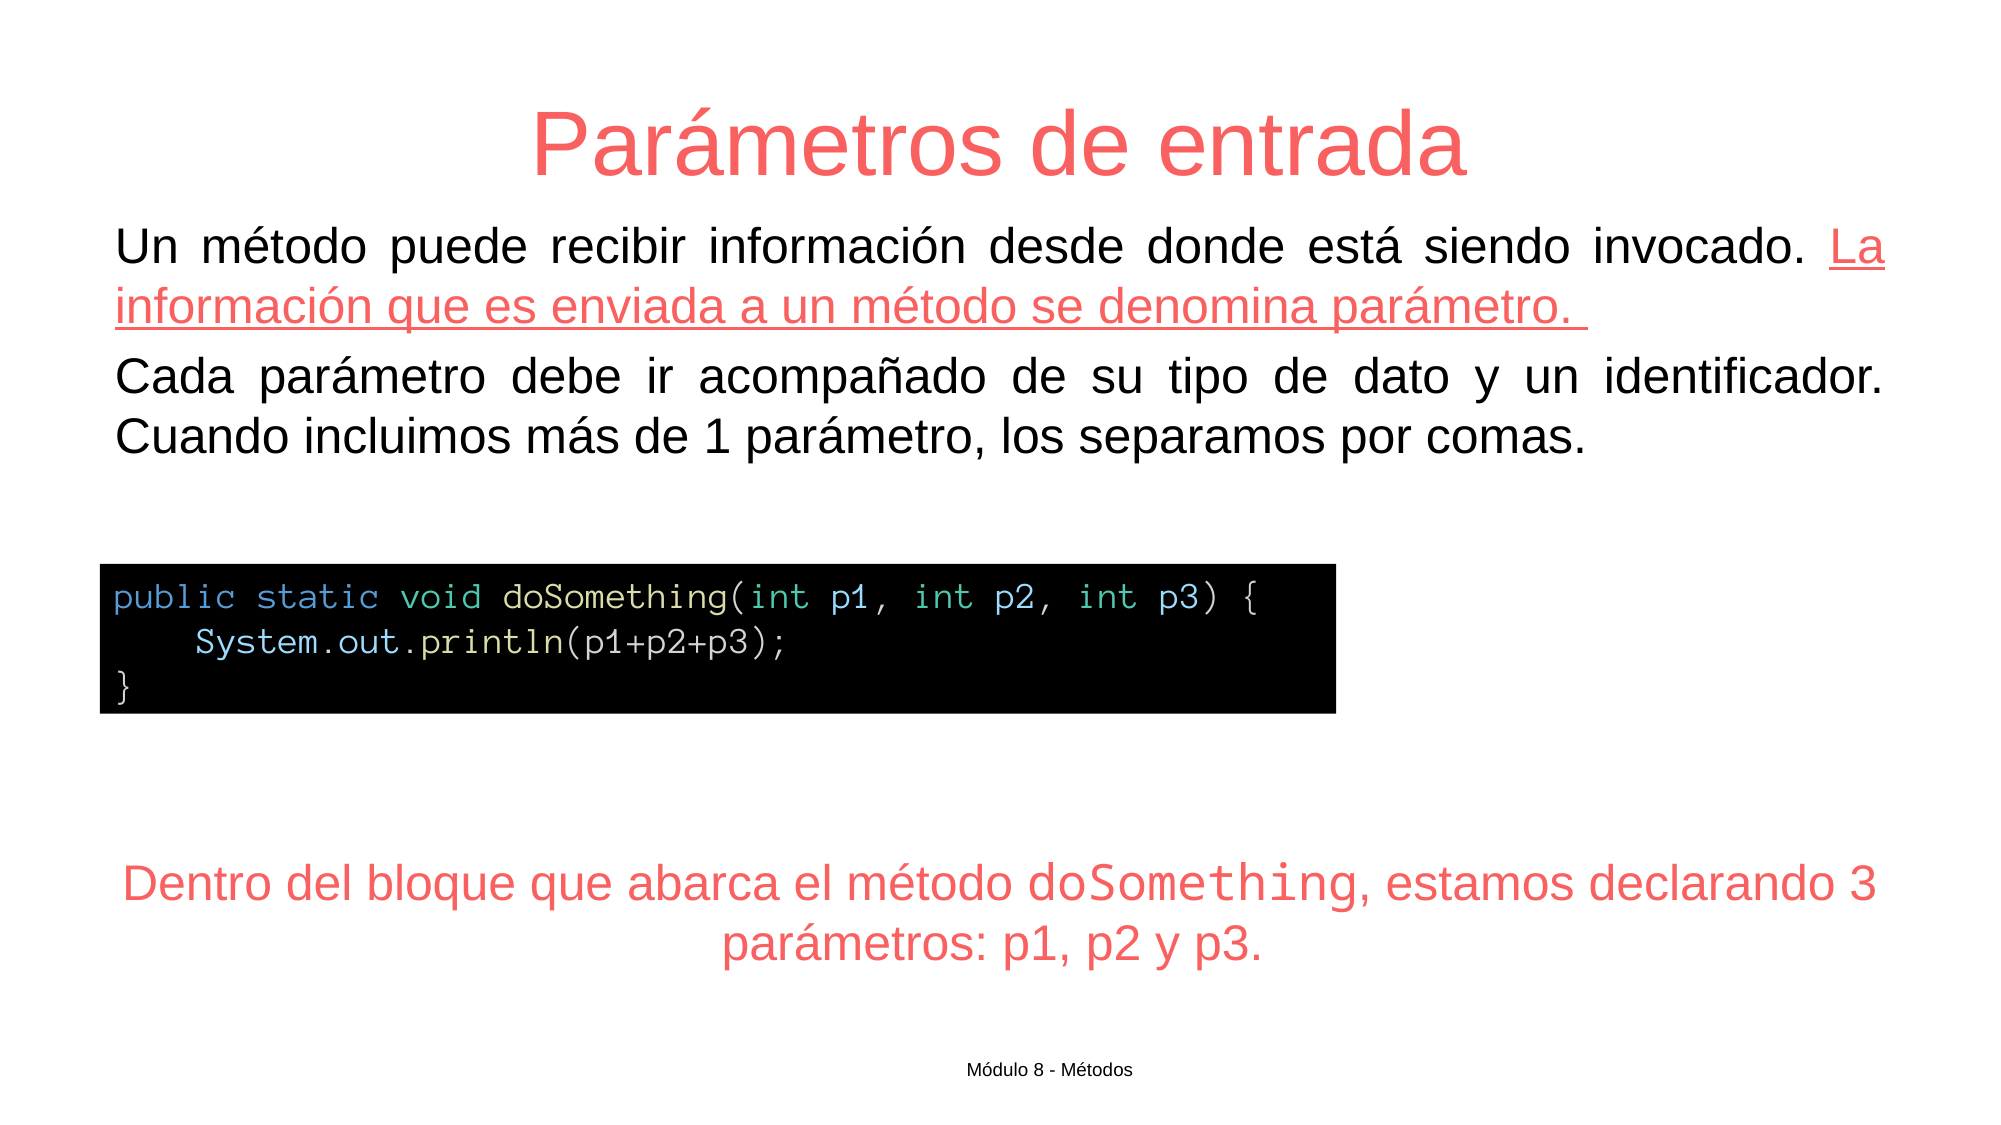

# Parámetros de entrada
Un método puede recibir información desde donde está siendo invocado. La información que es enviada a un método se denomina parámetro.
Cada parámetro debe ir acompañado de su tipo de dato y un identificador. Cuando incluimos más de 1 parámetro, los separamos por comas.
public static void doSomething(int p1, int p2, int p3) {
    System.out.println(p1+p2+p3);
}
Dentro del bloque que abarca el método doSomething, estamos declarando 3 parámetros: p1, p2 y p3.